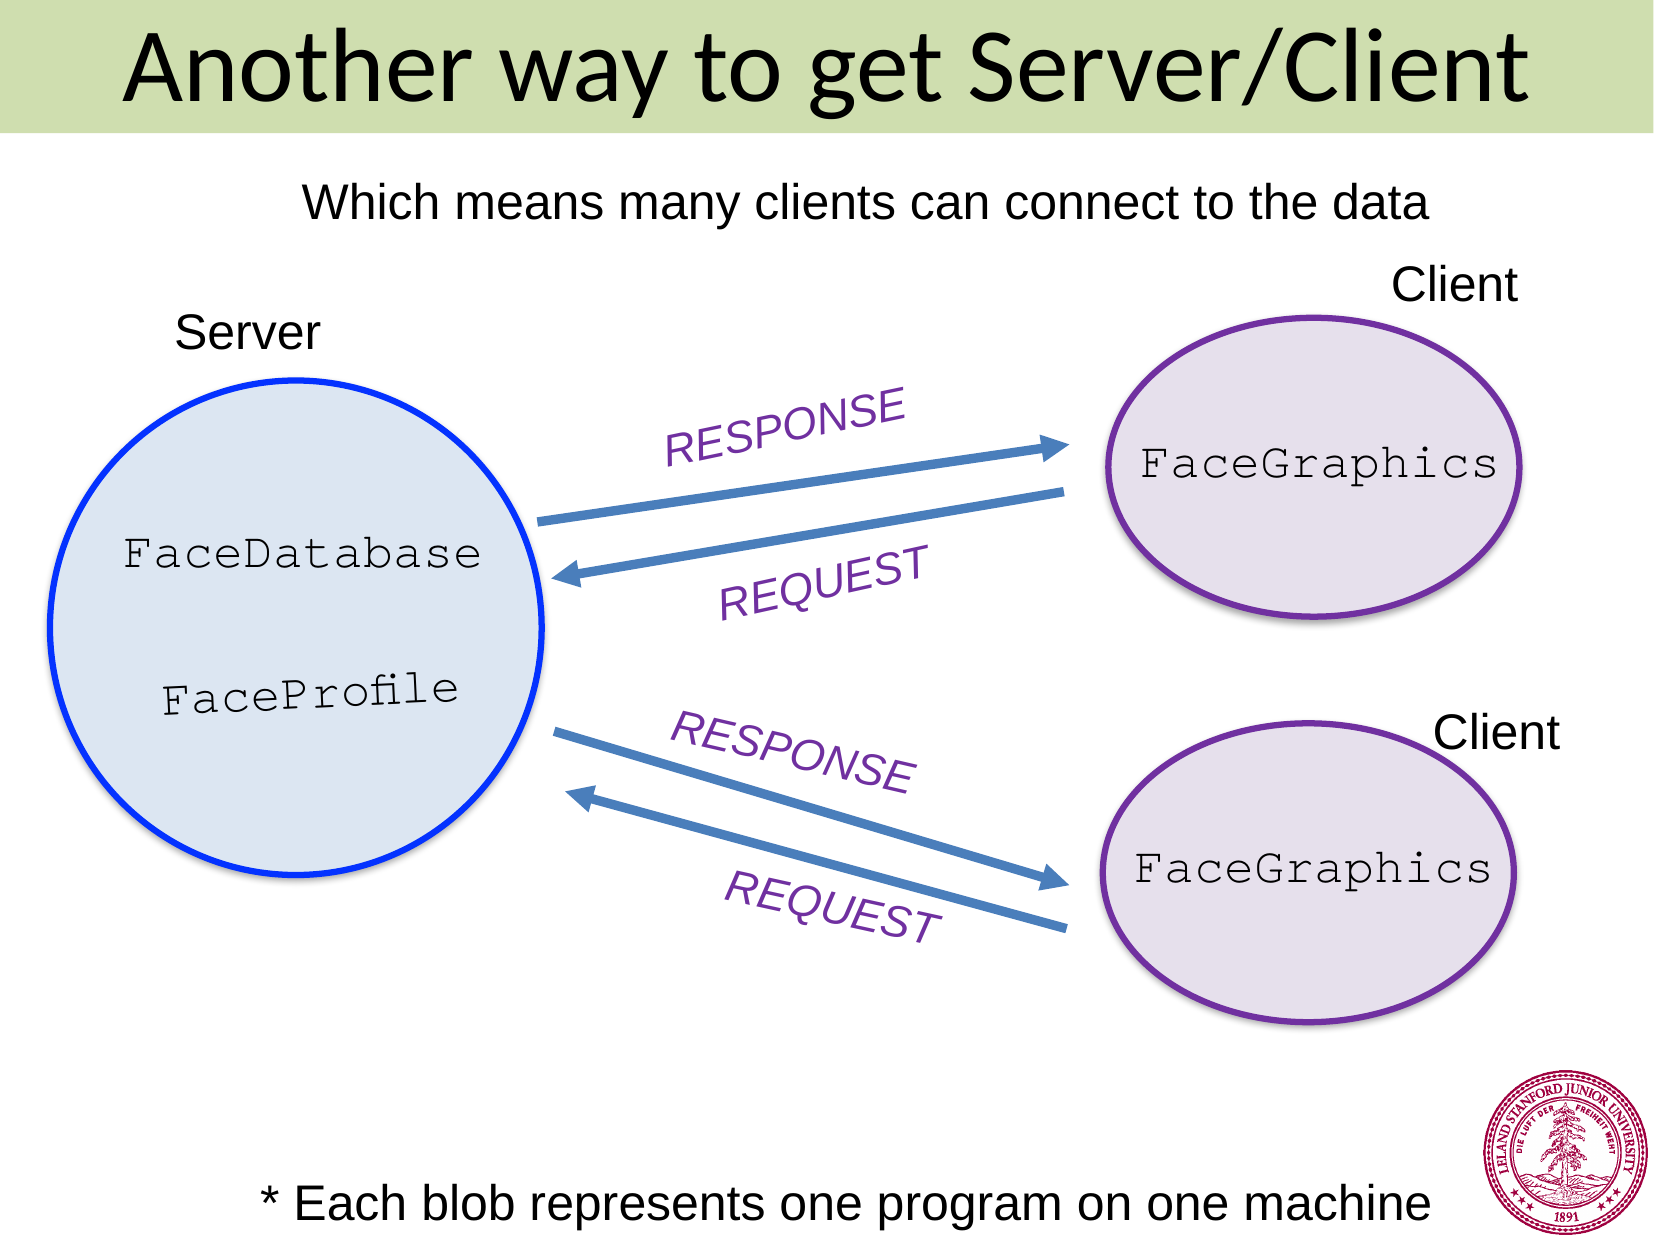

Another way to get Server/Client
Which means many clients can connect to the data
Client
Server

RESPONSE
FaceGraphics
FaceDatabase
REQUEST
FaceProfile
Client
RESPONSE

FaceGraphics
REQUEST
* Each blob represents one program on one machine